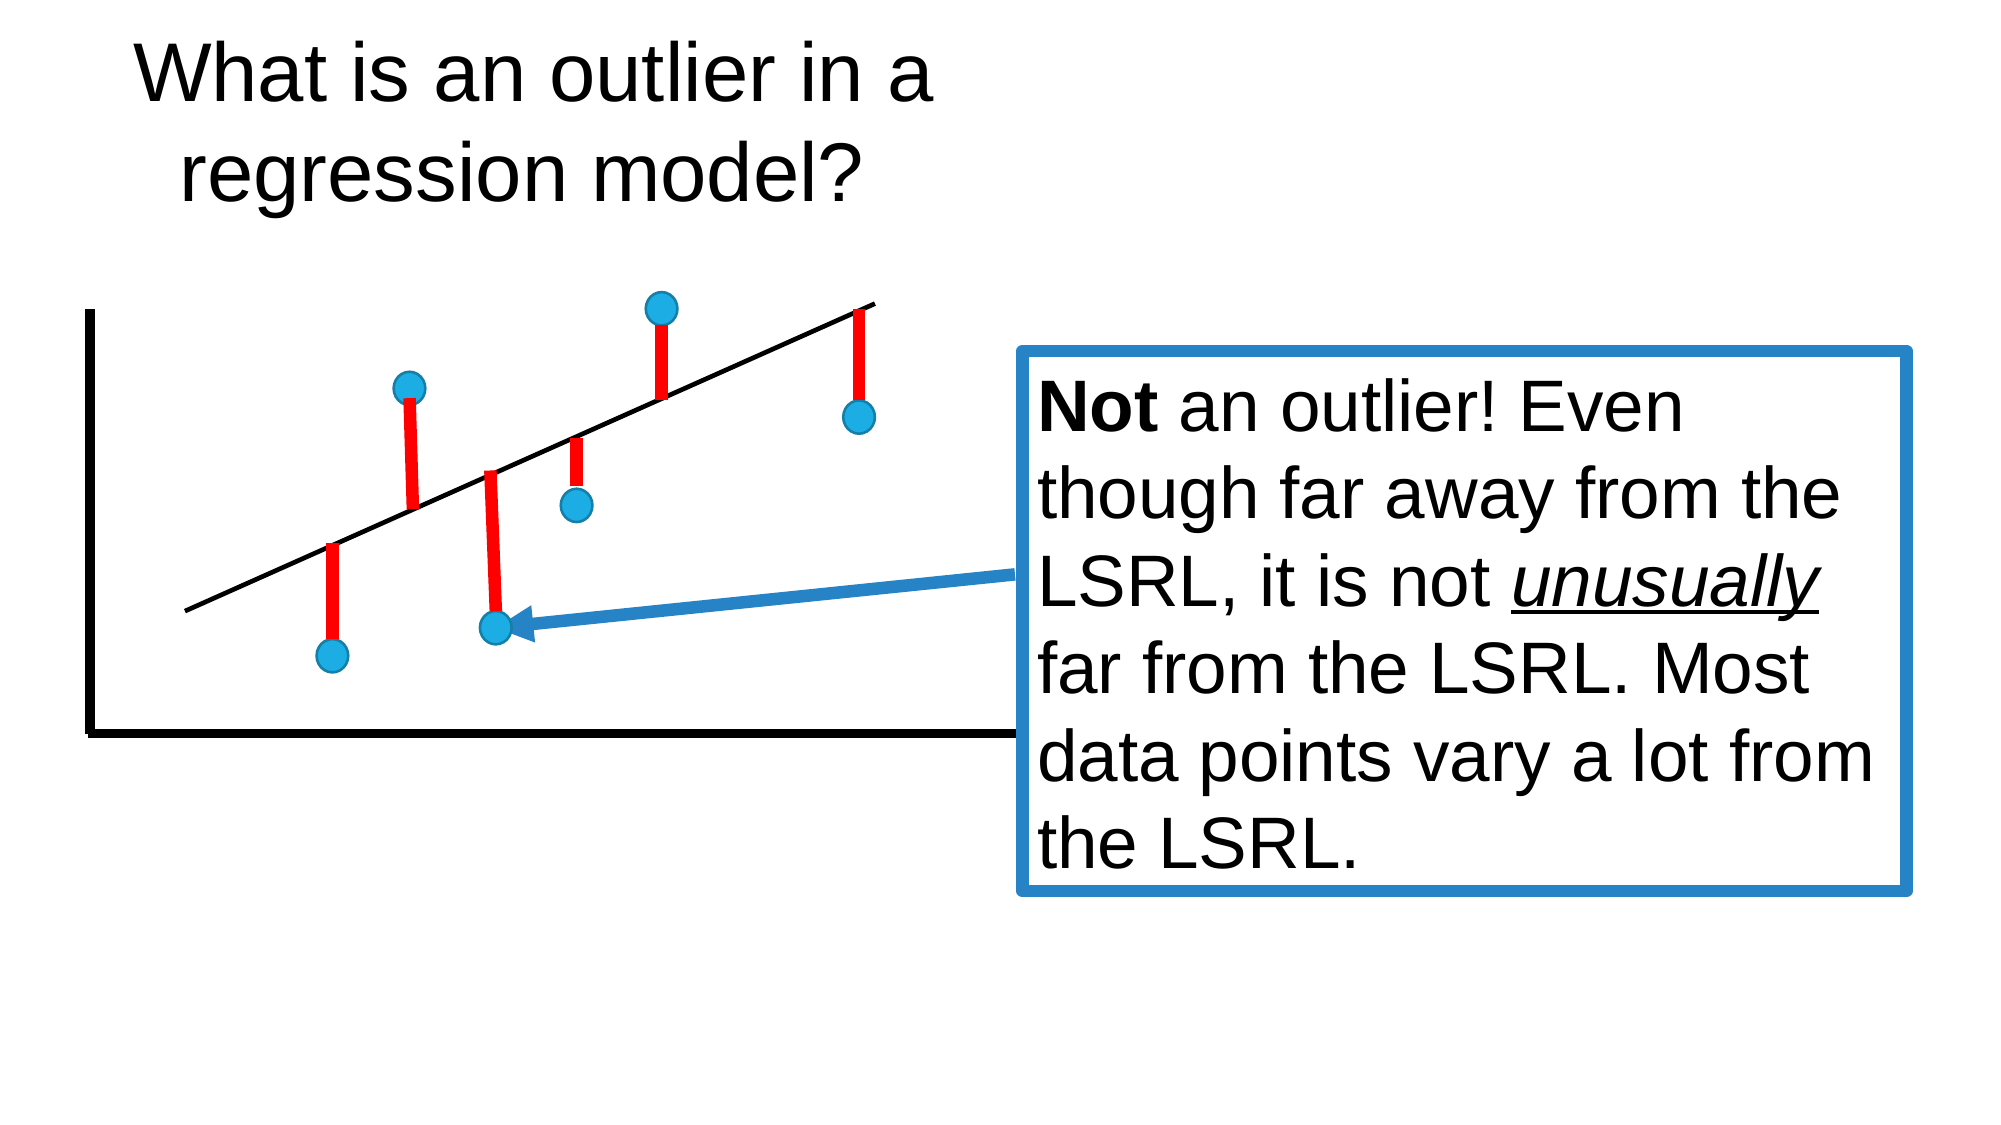

What is an outlier in a regression model?

Not an outlier! Even though far away from the LSRL, it is not unusually far from the LSRL. Most data points vary a lot from the LSRL.